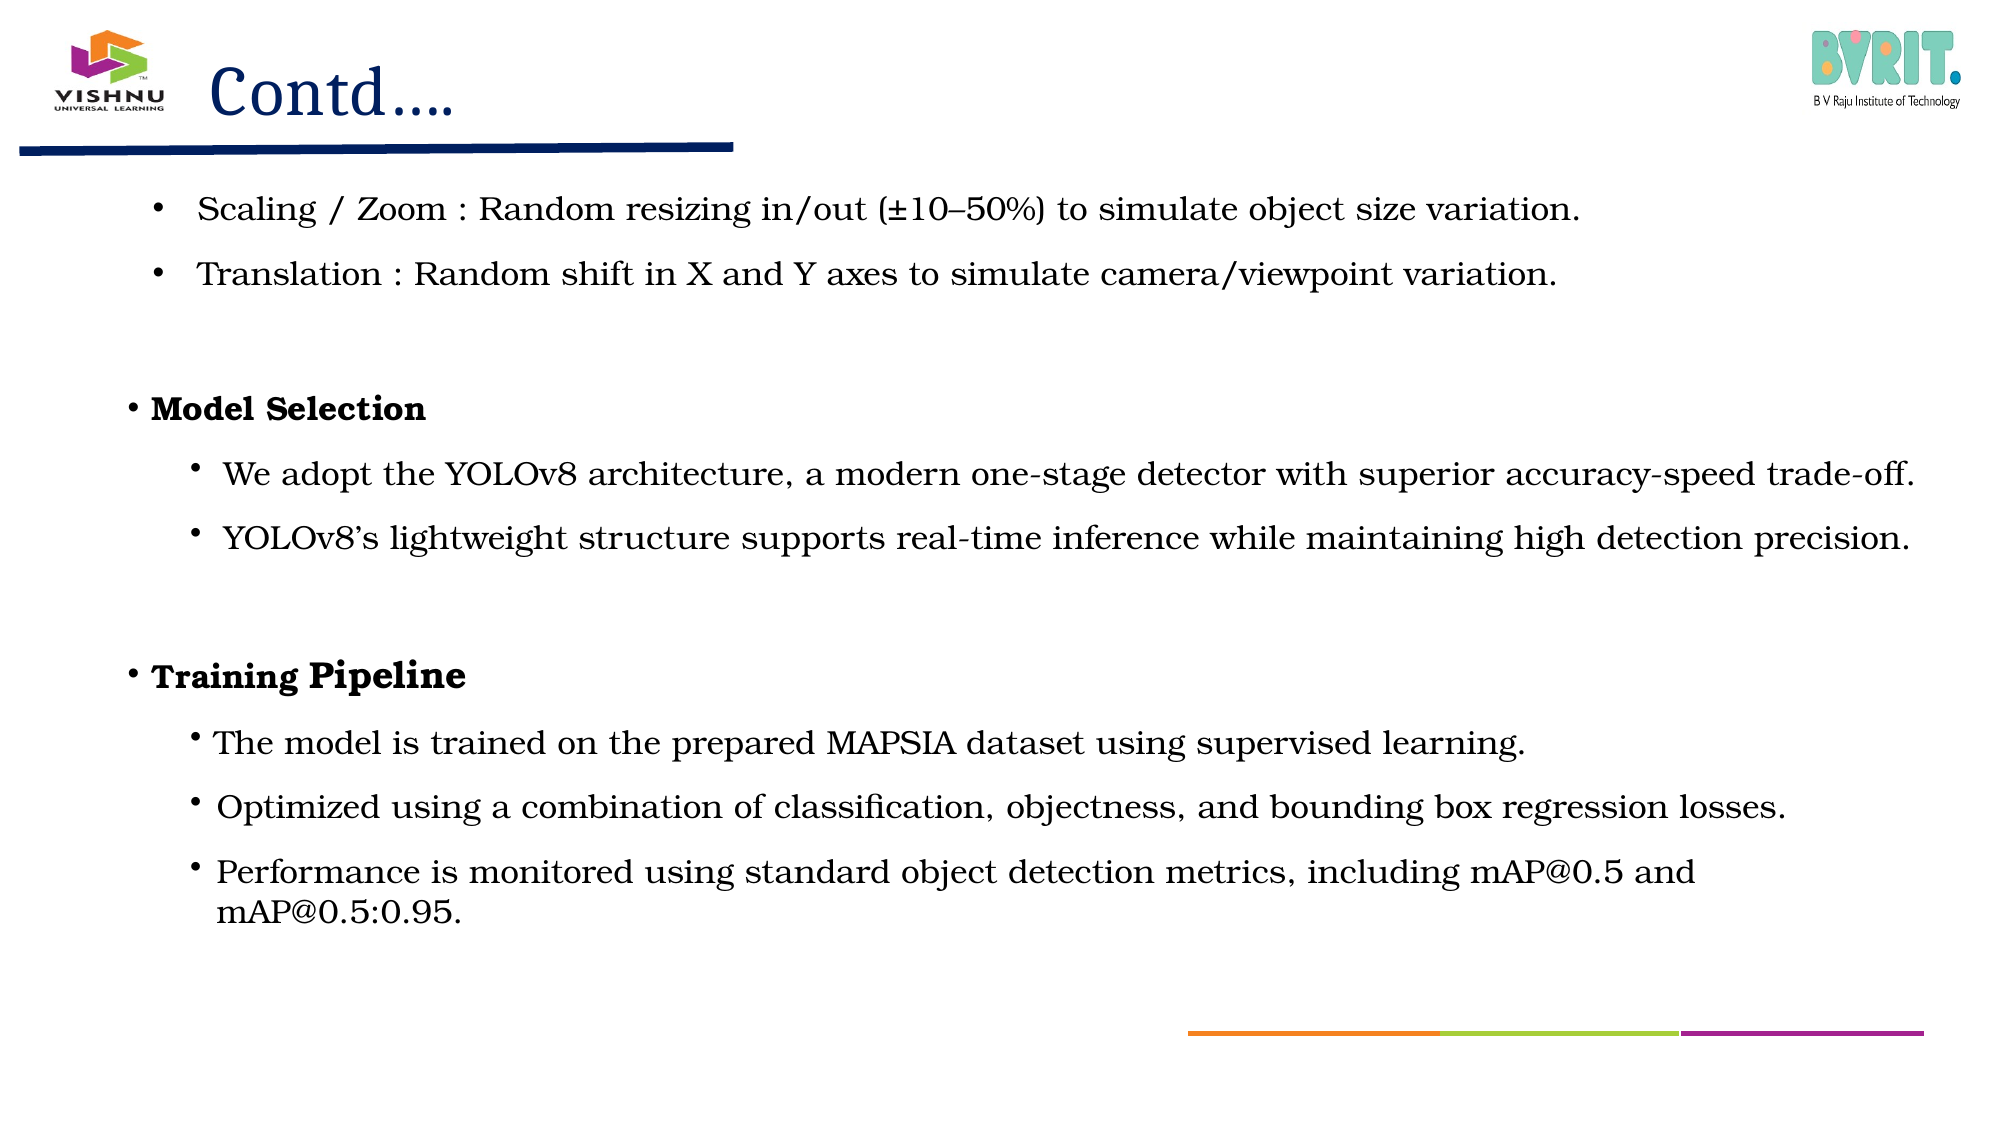

Contd….
Scaling / Zoom : Random resizing in/out (±10–50%) to simulate object size variation.
Translation : Random shift in X and Y axes to simulate camera/viewpoint variation.

Model Selection
We adopt the YOLOv8 architecture, a modern one-stage detector with superior accuracy-speed trade-off.
YOLOv8’s lightweight structure supports real-time inference while maintaining high detection precision.

Training Pipeline
The model is trained on the prepared MAPSIA dataset using supervised learning.
Optimized using a combination of classification, objectness, and bounding box regression losses.
Performance is monitored using standard object detection metrics, including mAP@0.5 and mAP@0.5:0.95.